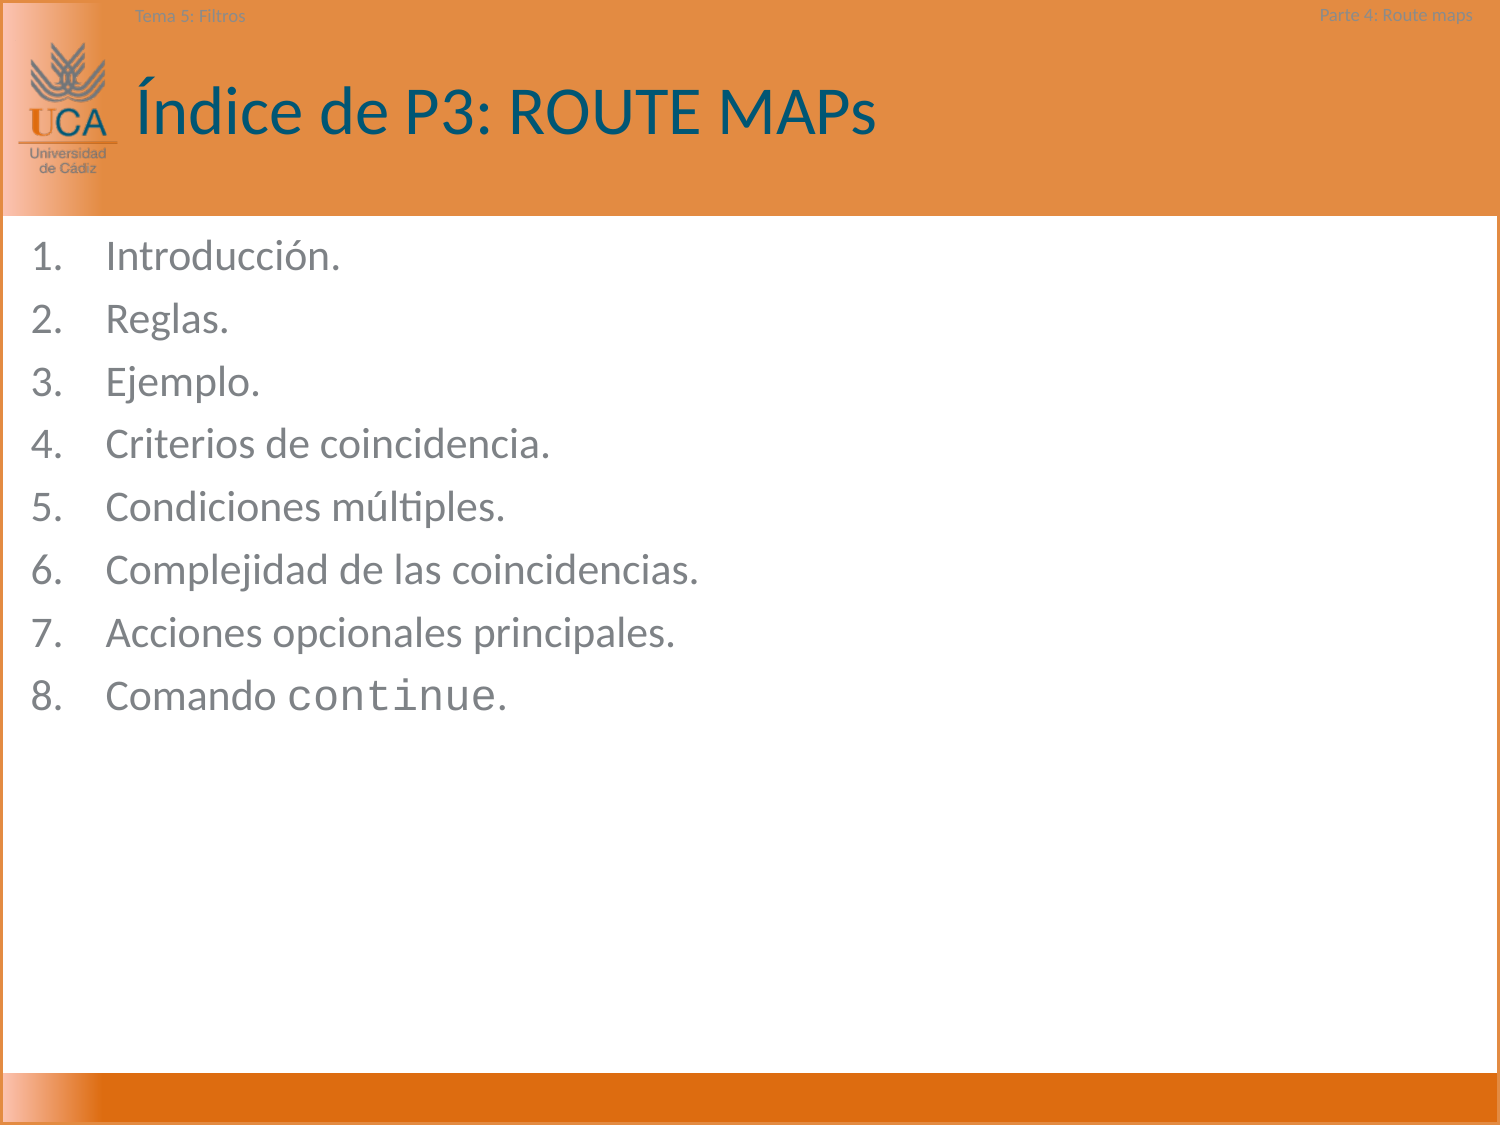

# Índice de P3: ROUTE MAPs
Introducción.
Reglas.
Ejemplo.
Criterios de coincidencia.
Condiciones múltiples.
Complejidad de las coincidencias.
Acciones opcionales principales.
Comando continue.